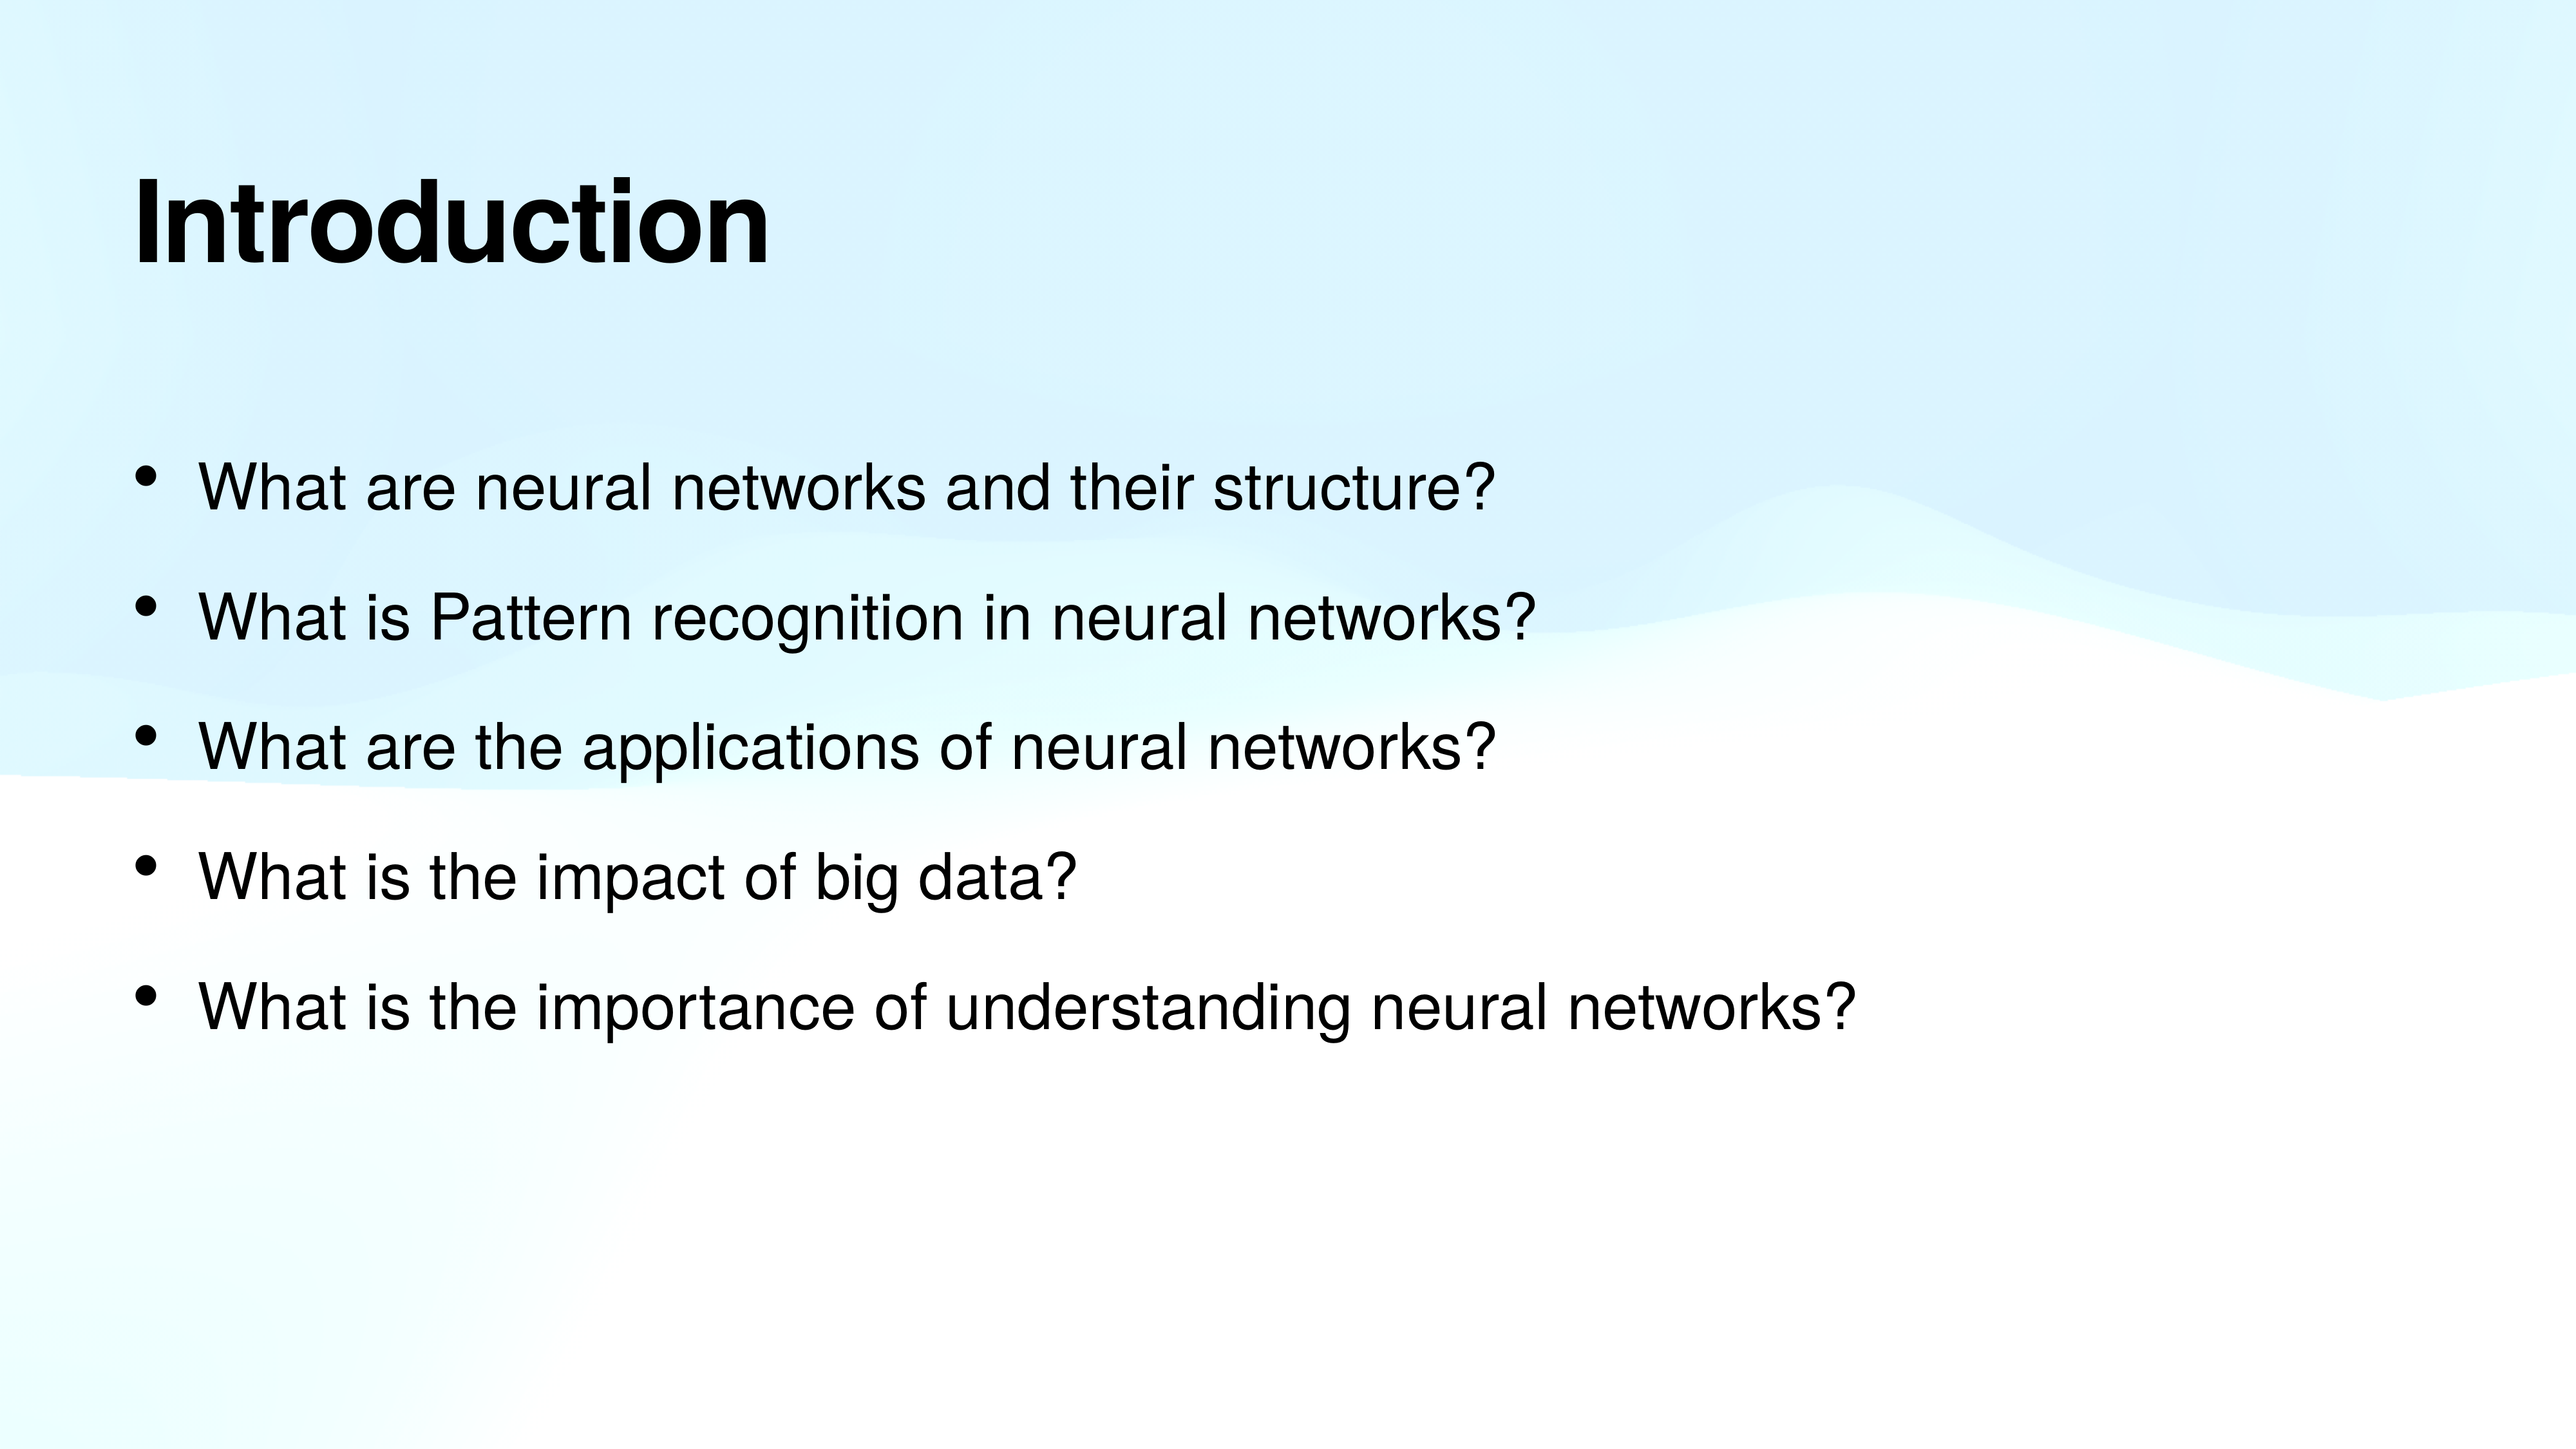

# Introduction
What are neural networks and their structure?
What is Pattern recognition in neural networks?
What are the applications of neural networks?
What is the impact of big data?
What is the importance of understanding neural networks?